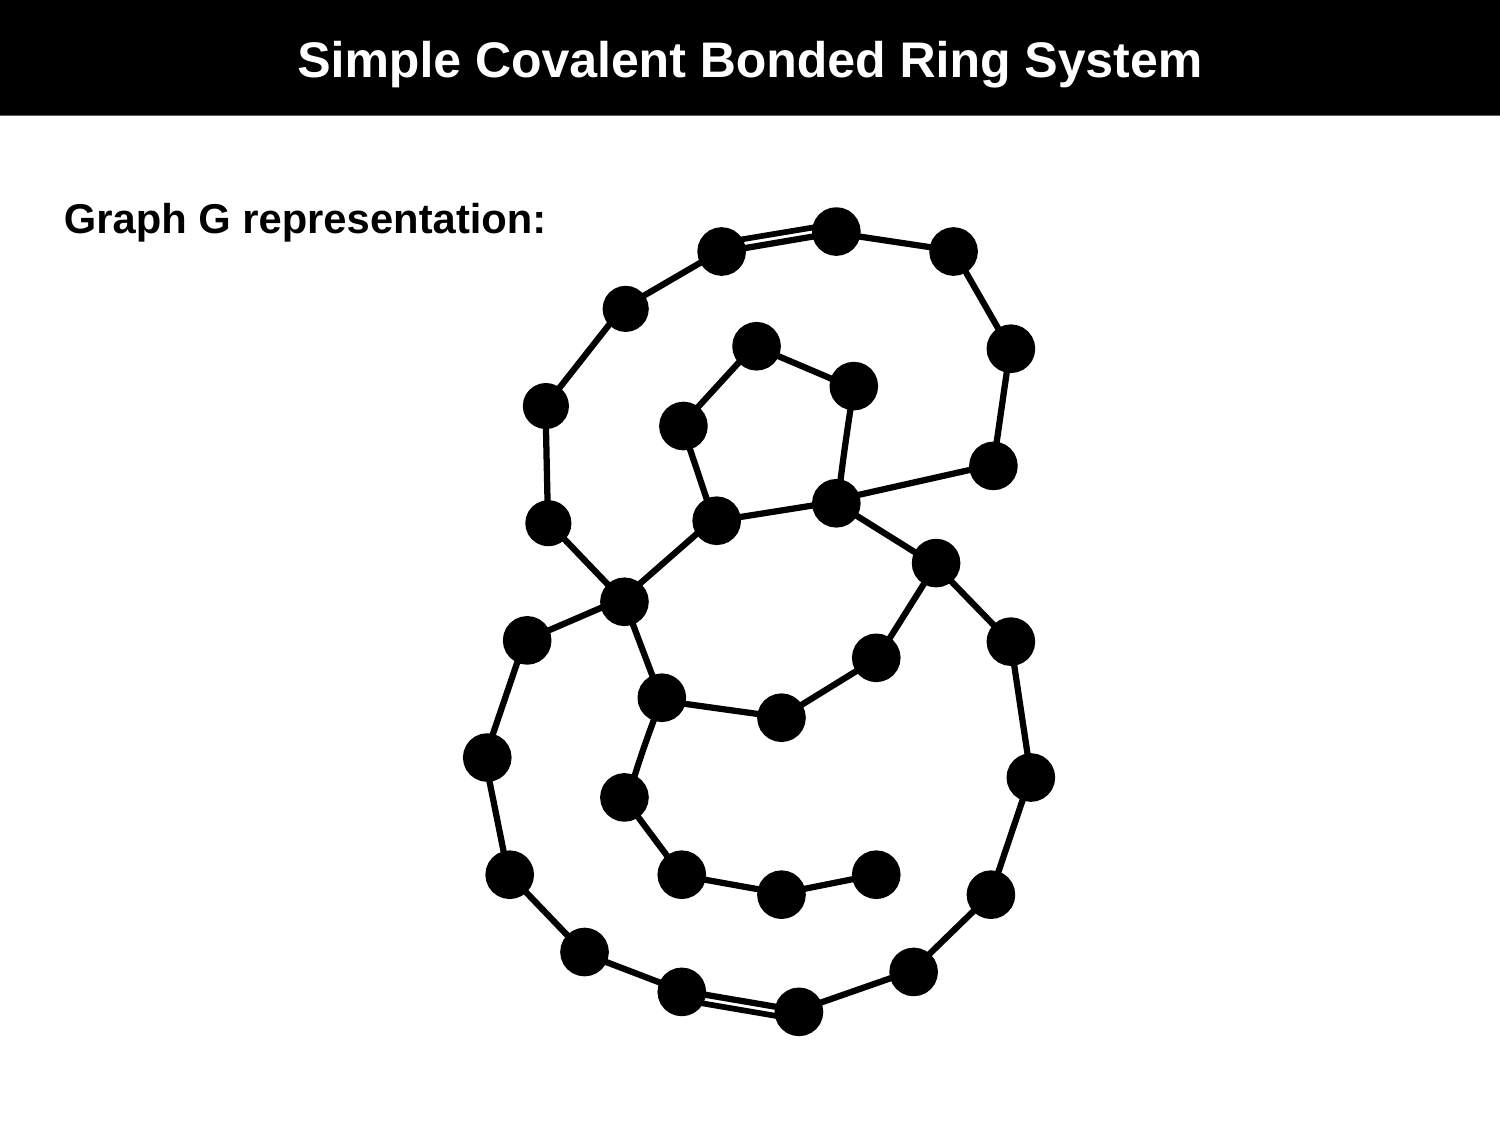

Simple Covalent Bonded Ring System
Graph G representation: